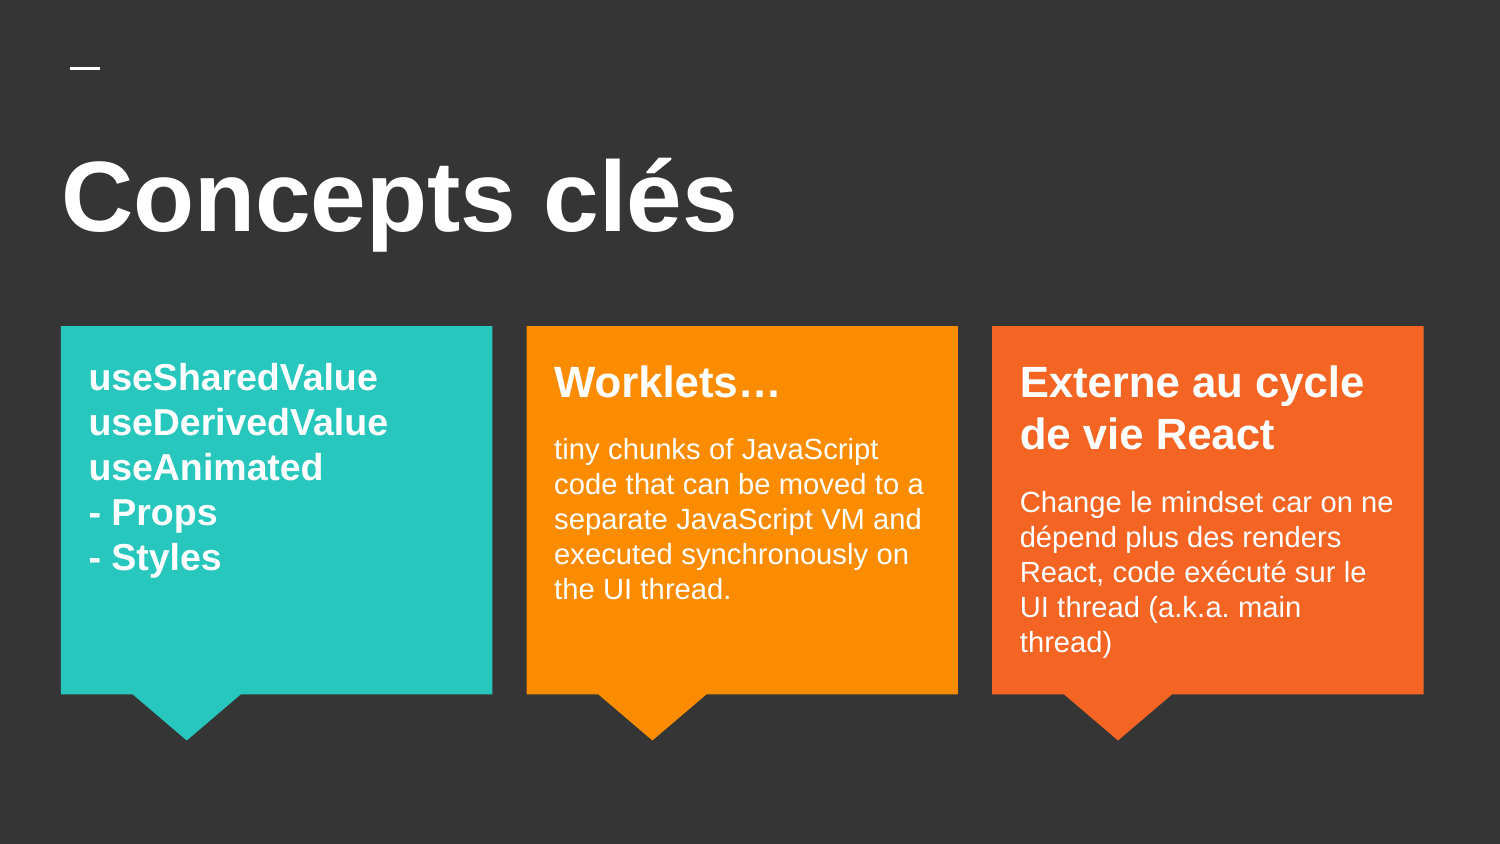

# Concepts clés

useSharedValue
useDerivedValue
useAnimated
- Props
- Styles

Worklets…
tiny chunks of JavaScript code that can be moved to a separate JavaScript VM and executed synchronously on the UI thread.
Externe au cycle de vie React
Change le mindset car on ne dépend plus des renders React, code exécuté sur le UI thread (a.k.a. main thread)